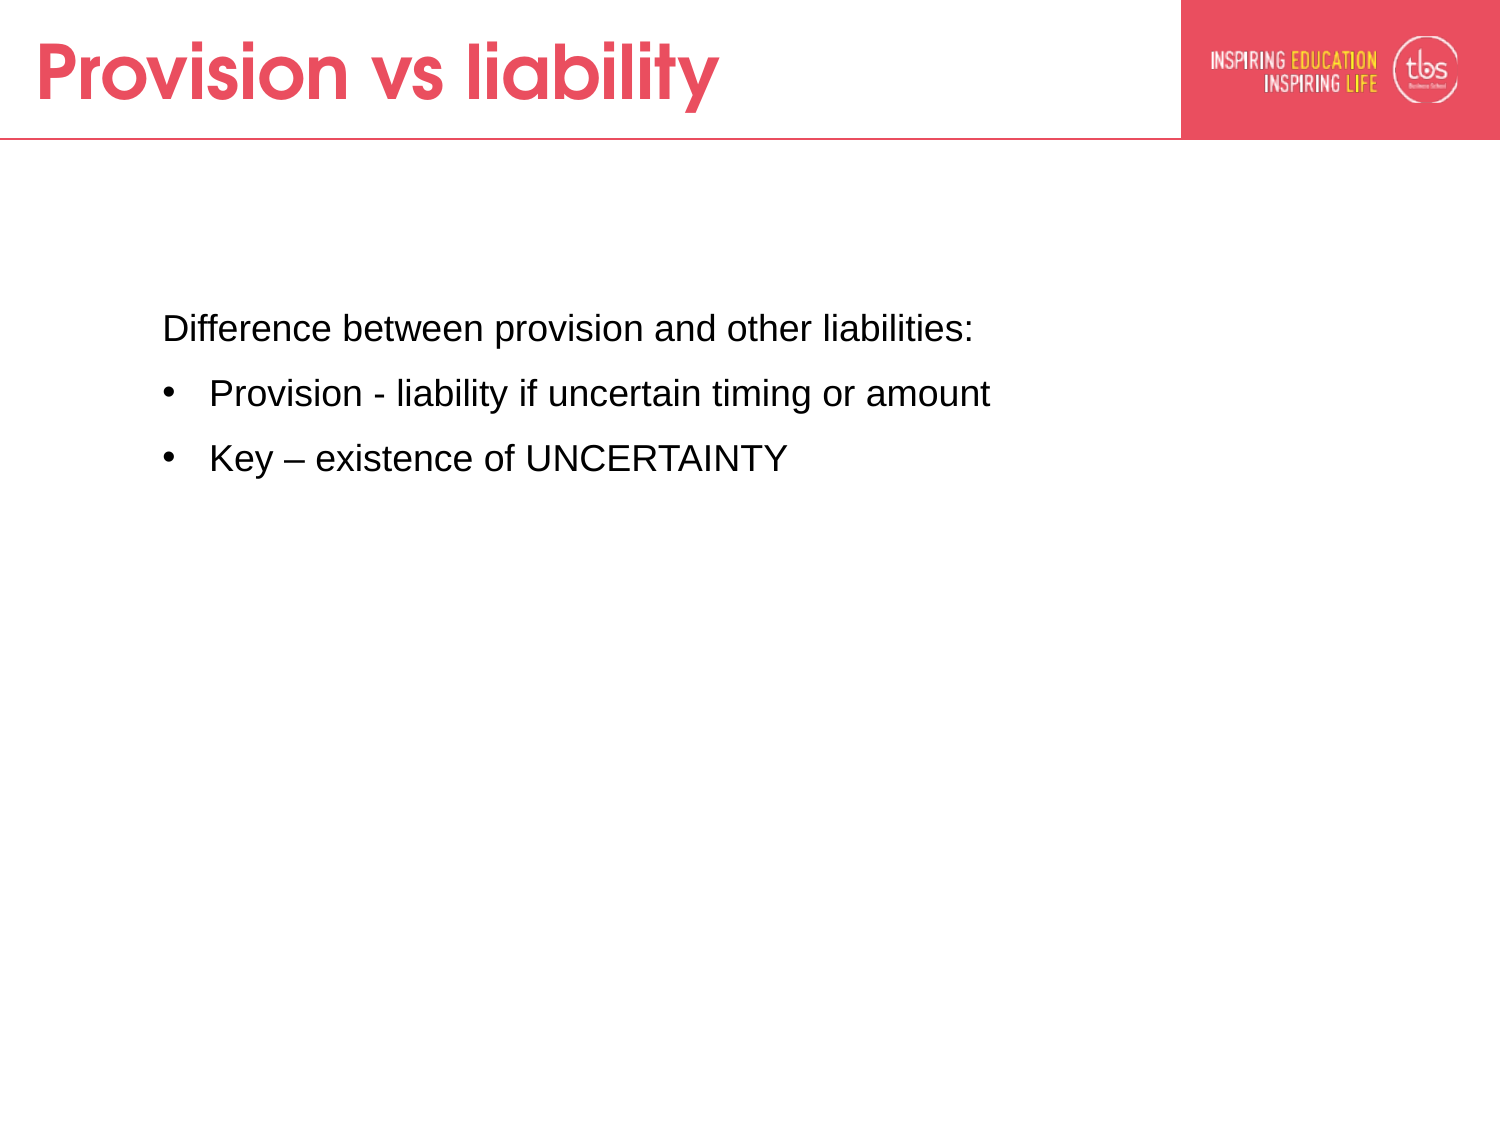

# Provision vs liability

Difference between provision and other liabilities:
Provision - liability if uncertain timing or amount
Key – existence of UNCERTAINTY